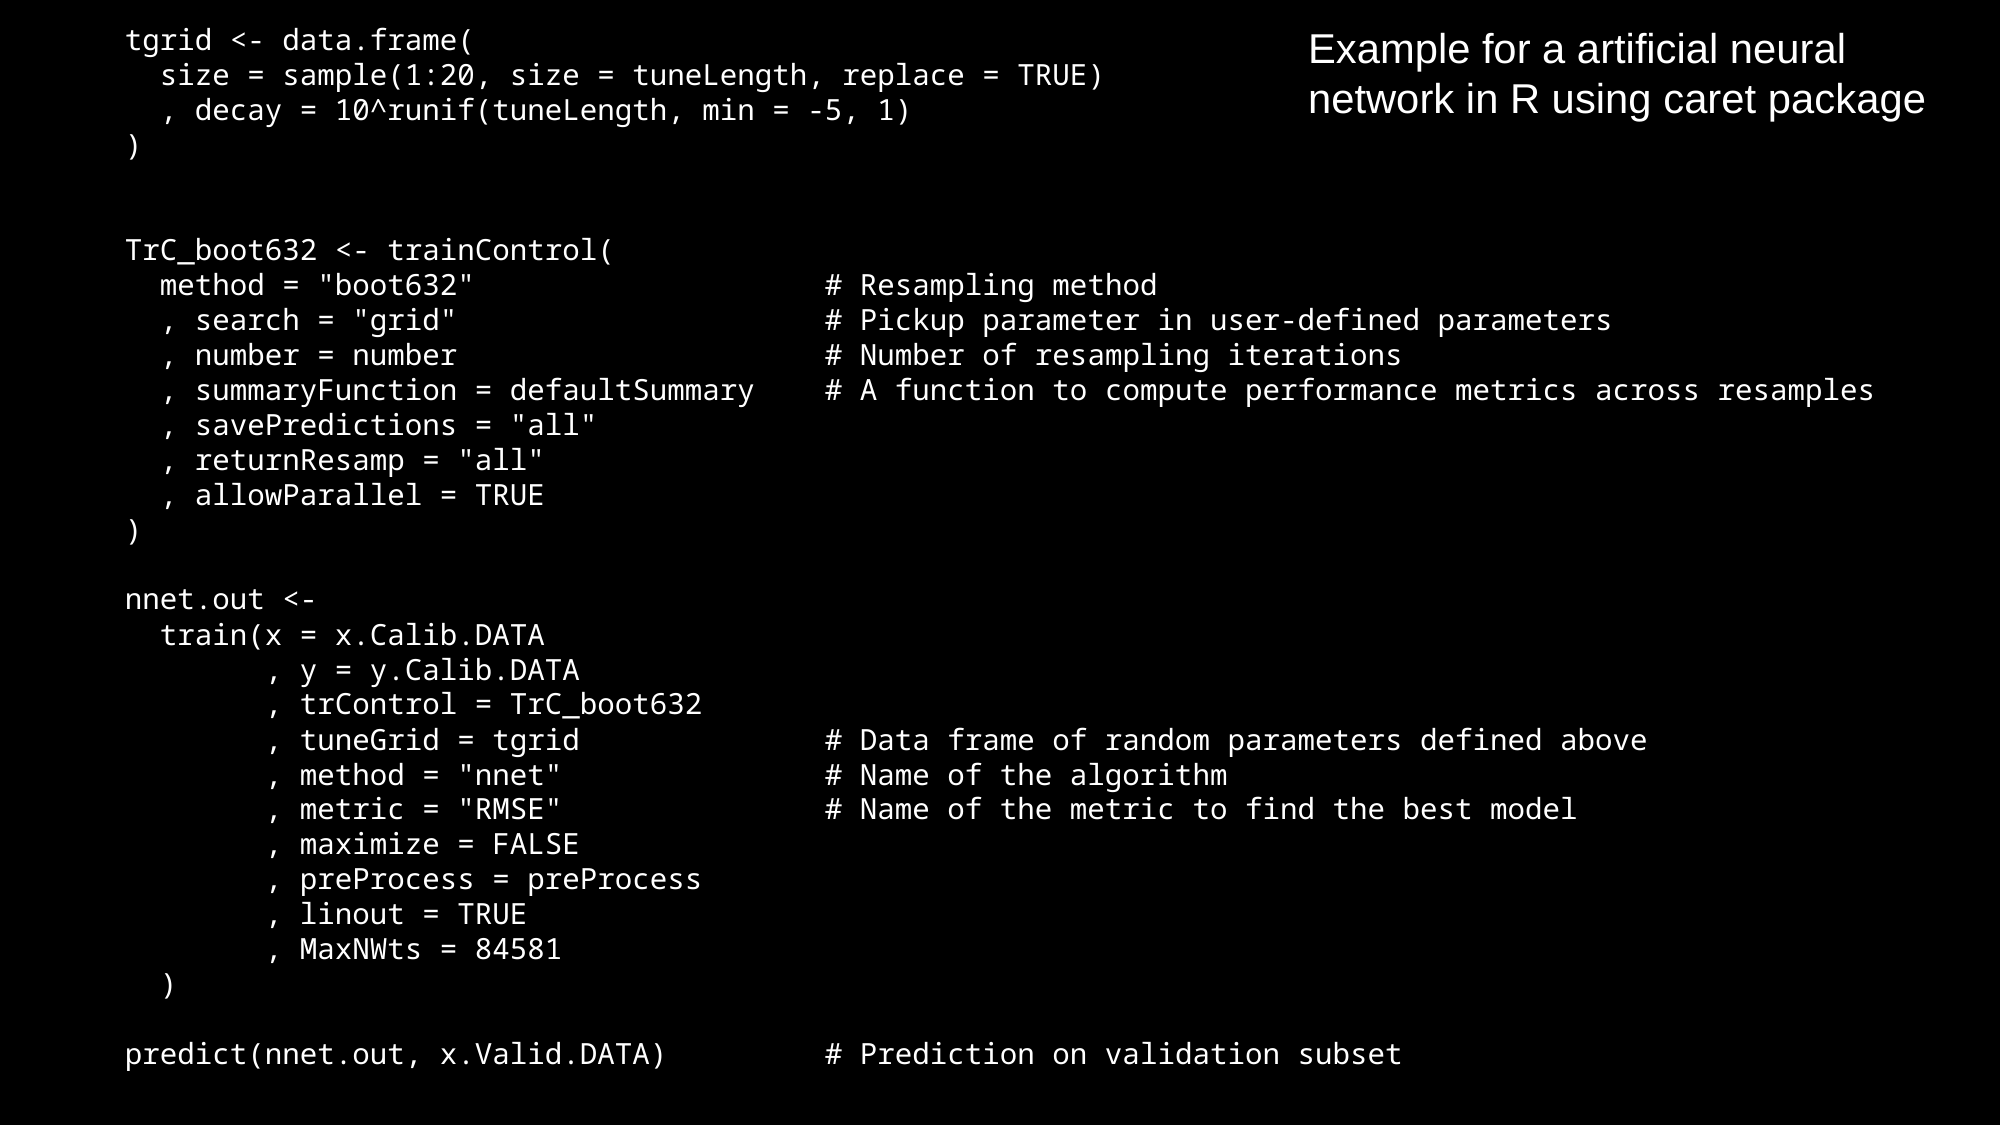

tgrid <- data.frame(
  size = sample(1:20, size = tuneLength, replace = TRUE)
  , decay = 10^runif(tuneLength, min = -5, 1)
)

TrC_boot632 <- trainControl(
  method = "boot632"                    # Resampling method
  , search = "grid"                     # Pickup parameter in user-defined parameters
  , number = number                     # Number of resampling iterations
  , summaryFunction = defaultSummary    # A function to compute performance metrics across resamples
  , savePredictions = "all"
  , returnResamp = "all"
  , allowParallel = TRUE
)

nnet.out <-
  train(x = x.Calib.DATA
        , y = y.Calib.DATA
        , trControl = TrC_boot632
        , tuneGrid = tgrid              # Data frame of random parameters defined above
        , method = "nnet"               # Name of the algorithm
        , metric = "RMSE"               # Name of the metric to find the best model
        , maximize = FALSE
        , preProcess = preProcess
        , linout = TRUE
        , MaxNWts = 84581
  )

predict(nnet.out, x.Valid.DATA)         # Prediction on validation subset
Example for a artificial neural network in R using caret package